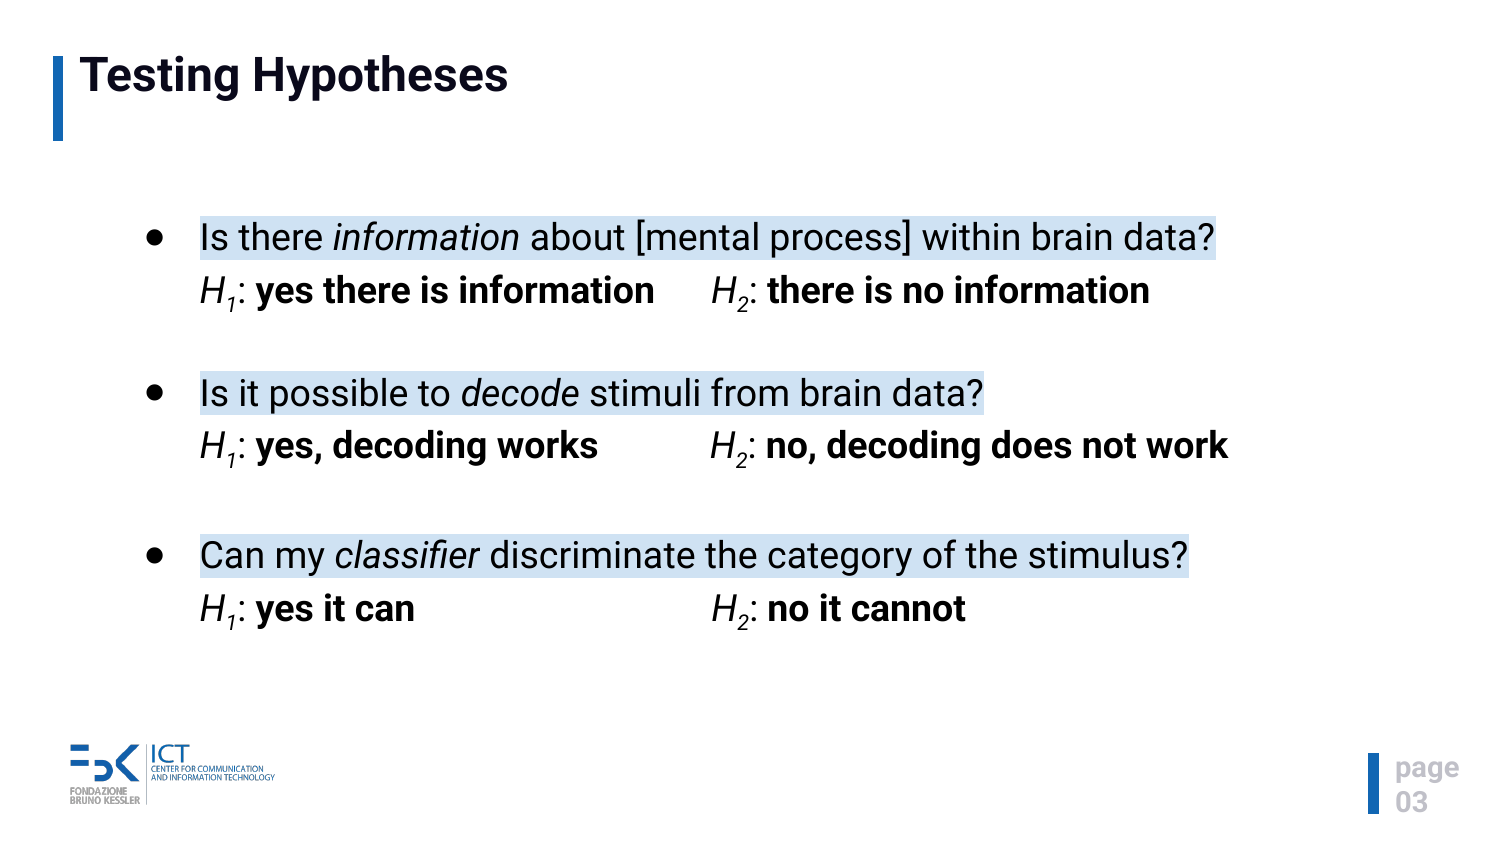

# Testing Hypotheses
Is there information about [mental process] within brain data?
H1: yes there is information      H2: there is no information
Is it possible to decode stimuli from brain data?
H1: yes, decoding works            H2: no, decoding does not work
Can my classifier discriminate the category of the stimulus?
H1: yes it can                                H2: no it cannot
page
03